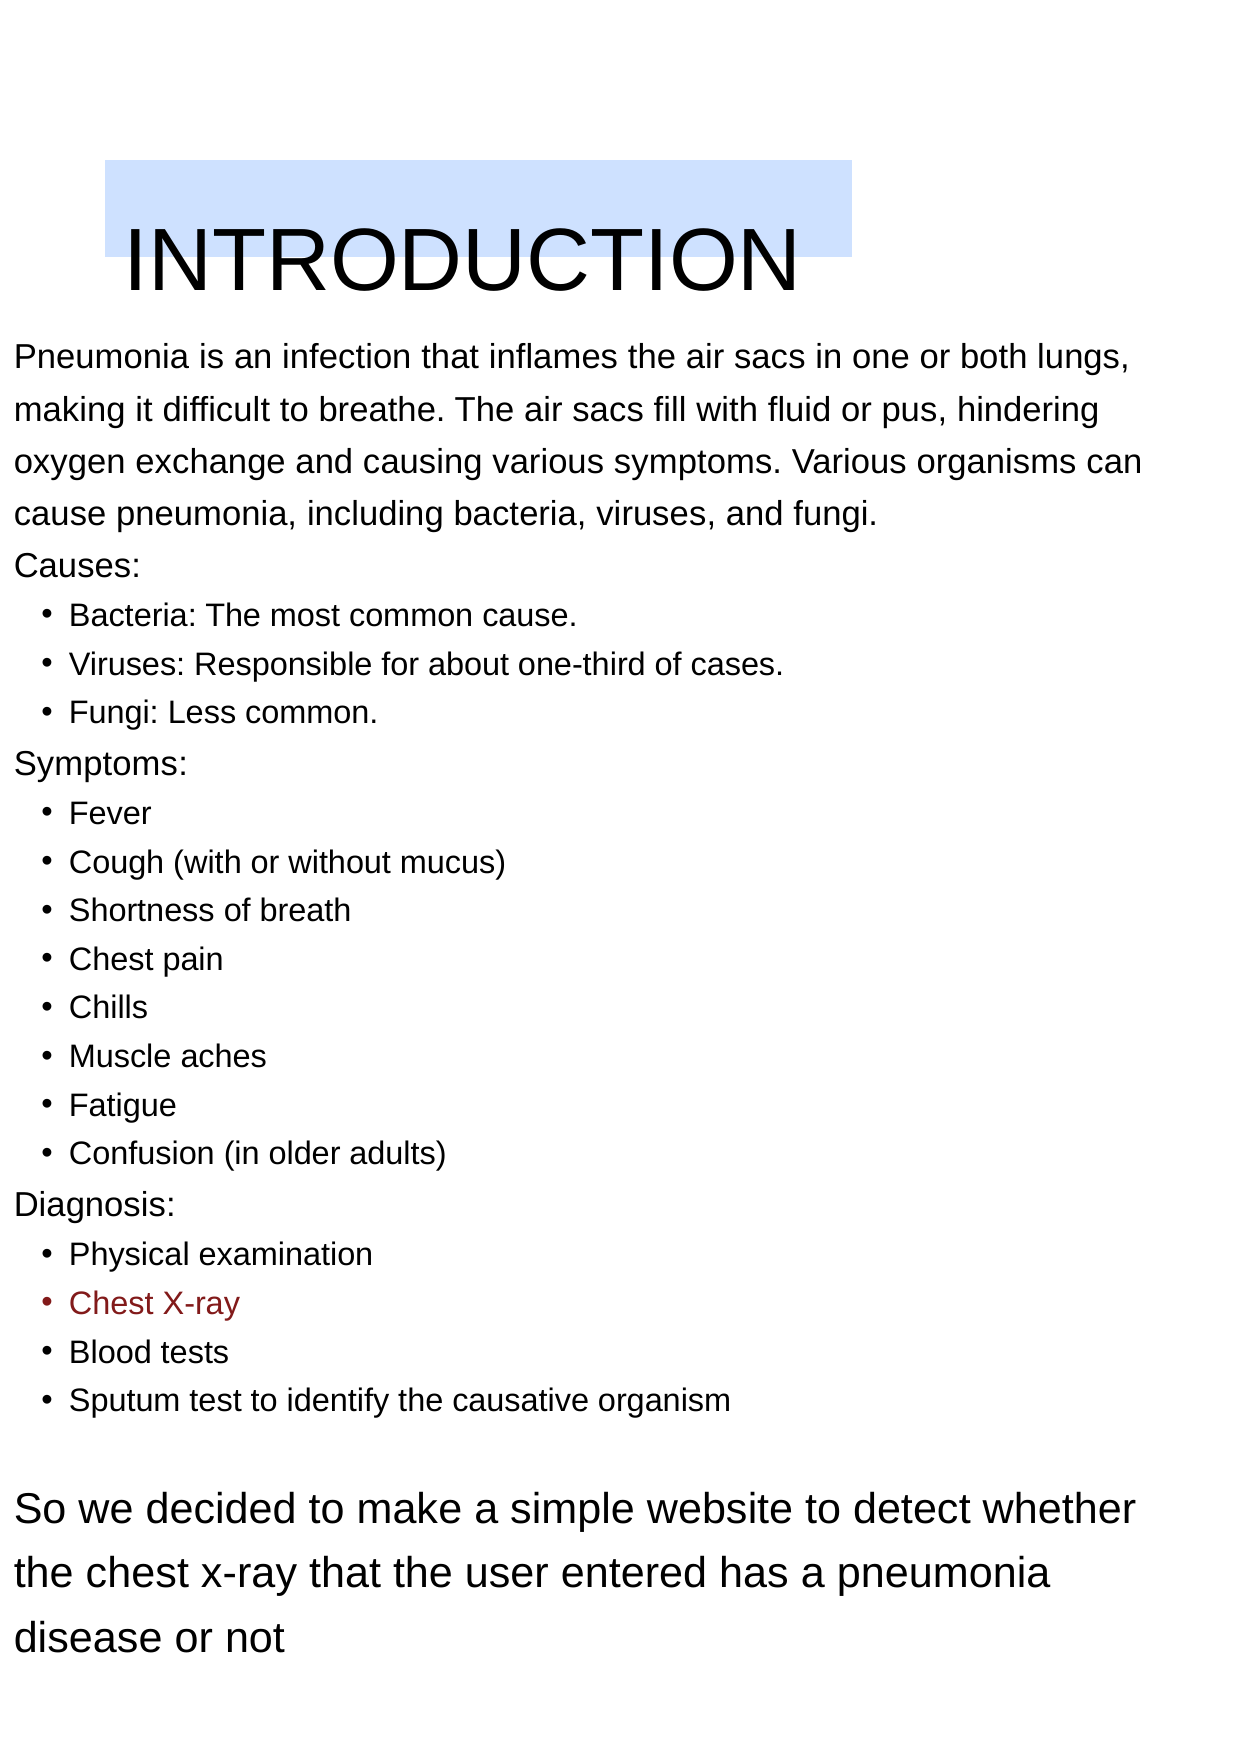

INTRODUCTION
Pneumonia is an infection that inflames the air sacs in one or both lungs, making it difficult to breathe. The air sacs fill with fluid or pus, hindering oxygen exchange and causing various symptoms. Various organisms can cause pneumonia, including bacteria, viruses, and fungi.
Causes:
Bacteria: The most common cause.
Viruses: Responsible for about one-third of cases.
Fungi: Less common.
Symptoms:
Fever
Cough (with or without mucus)
Shortness of breath
Chest pain
Chills
Muscle aches
Fatigue
Confusion (in older adults)
Diagnosis:
Physical examination
Chest X-ray
Blood tests
Sputum test to identify the causative organism

So we decided to make a simple website to detect whether the chest x-ray that the user entered has a pneumonia disease or not